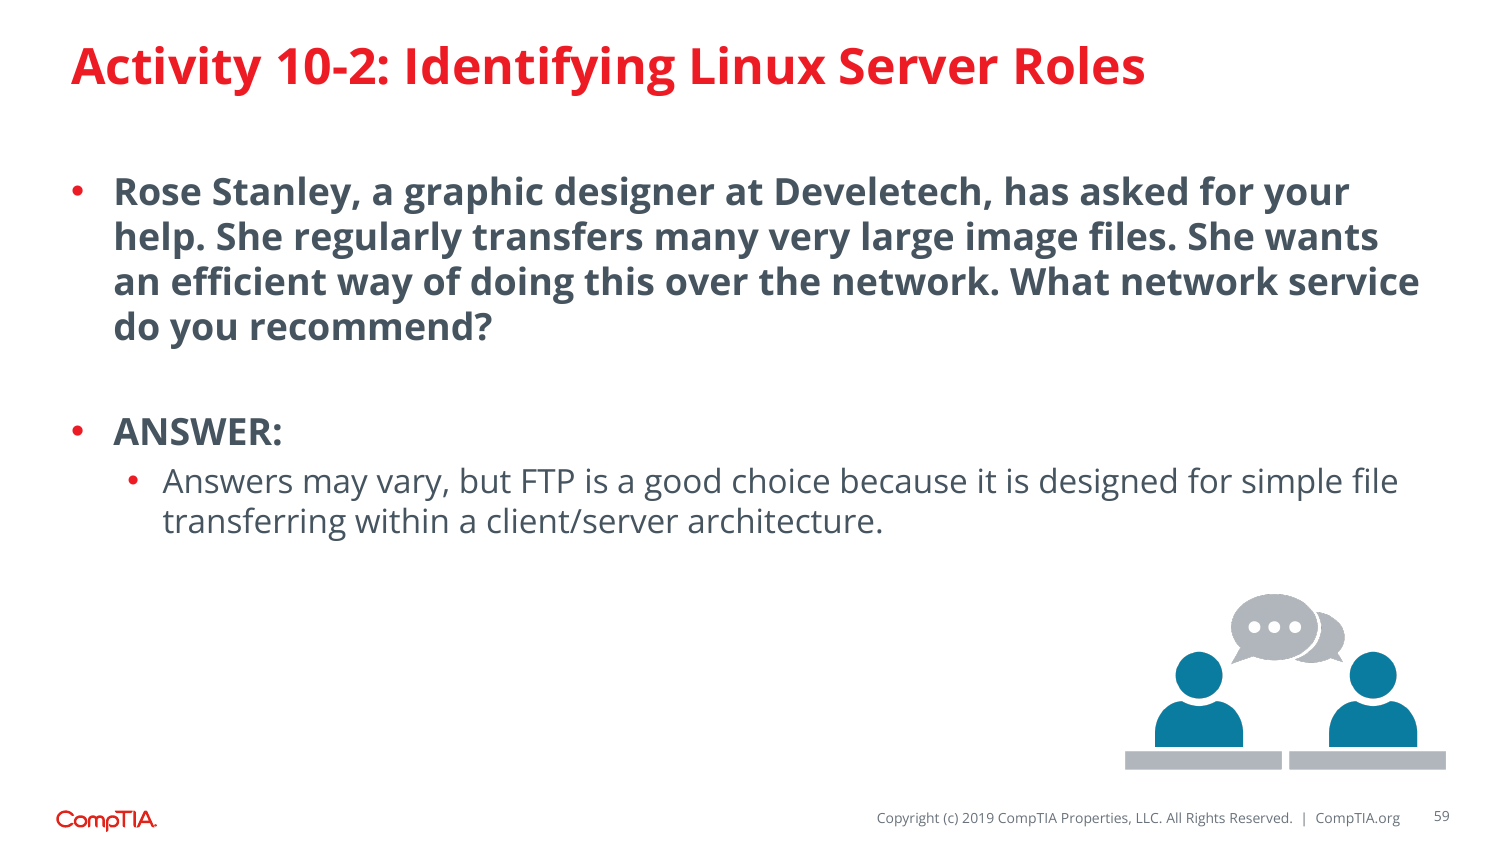

# Activity 10-2: Identifying Linux Server Roles
Rose Stanley, a graphic designer at Develetech, has asked for your help. She regularly transfers many very large image files. She wants an efficient way of doing this over the network. What network service do you recommend?

ANSWER:
Answers may vary, but FTP is a good choice because it is designed for simple file transferring within a client/server architecture.
59